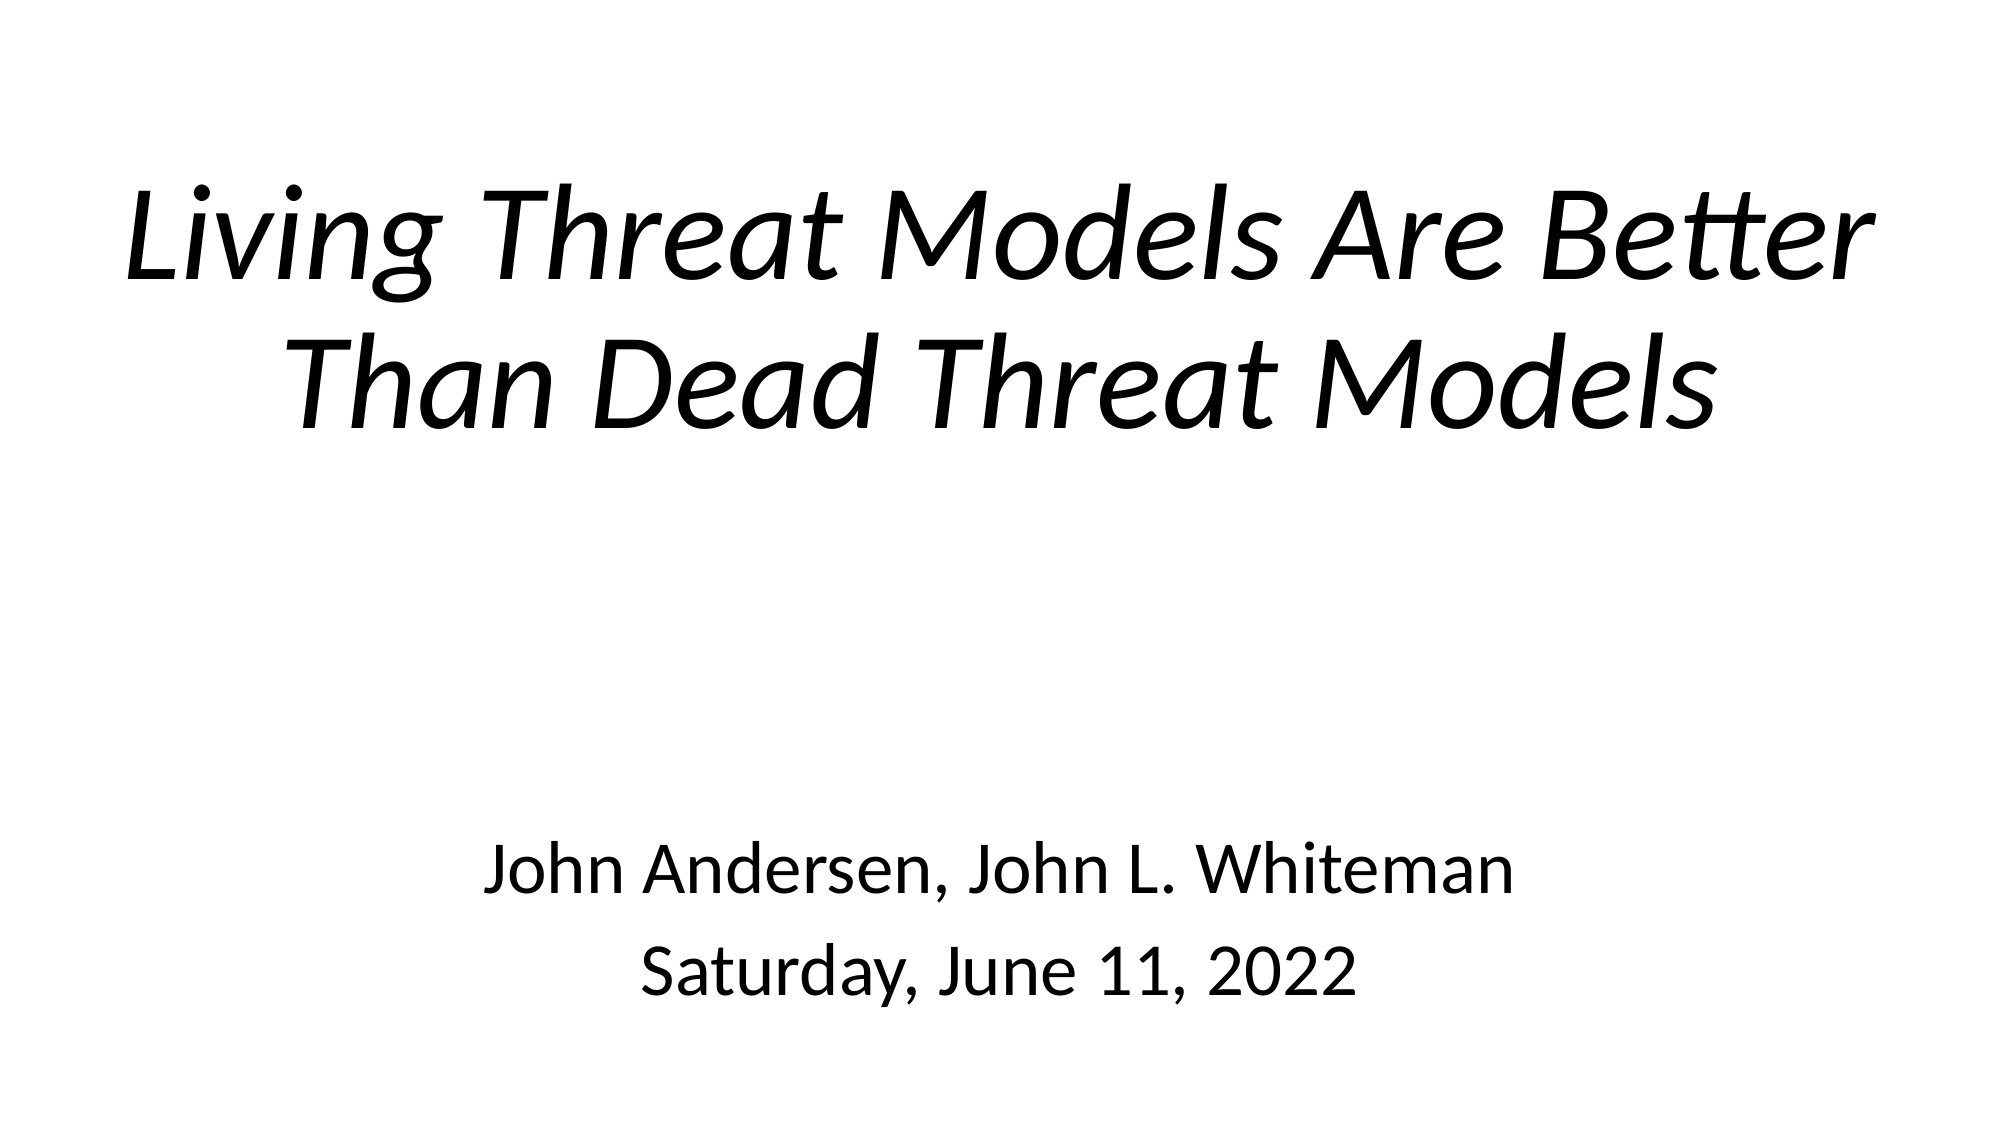

Living Threat Models Are Better Than Dead Threat Models
John Andersen, John L. Whiteman
Saturday, June 11, 2022